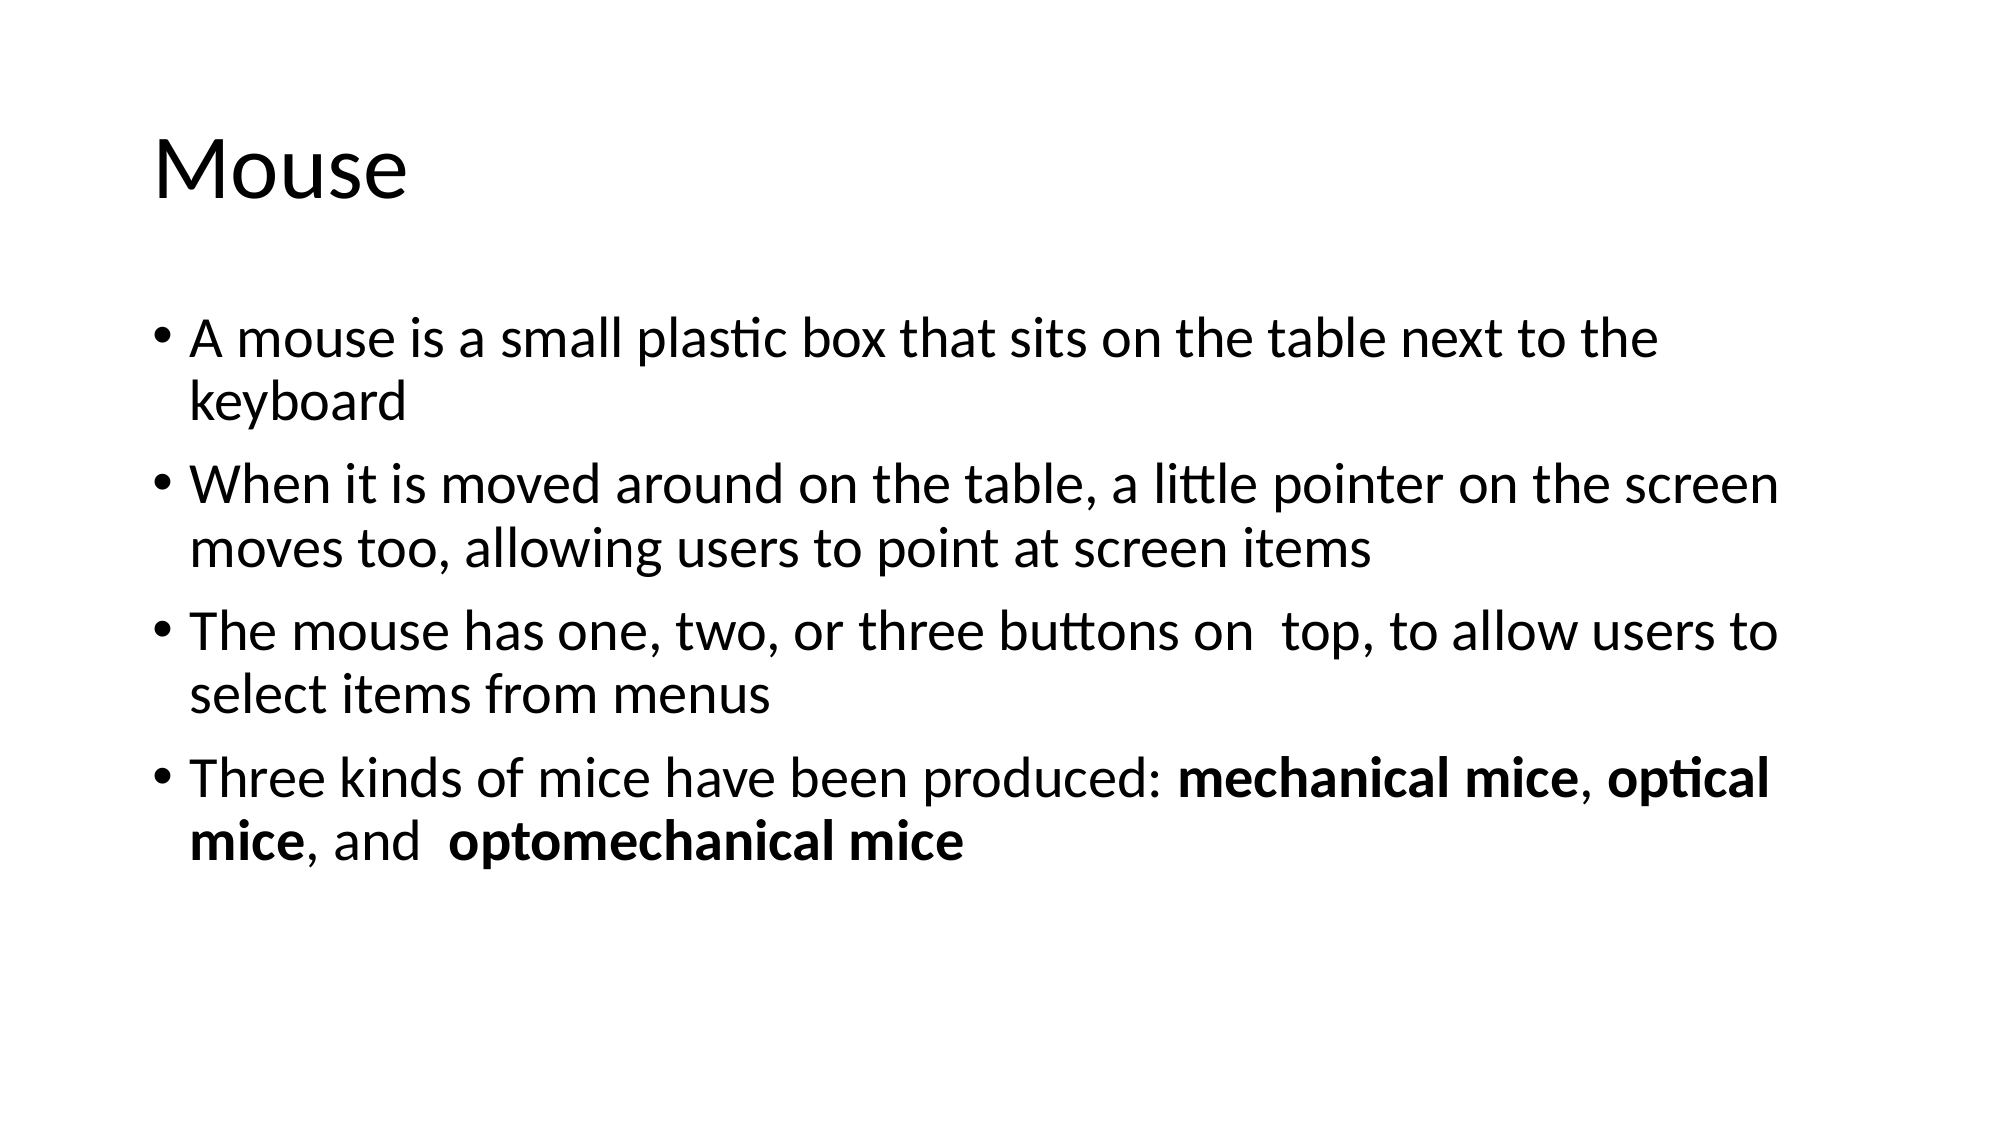

# Mouse
A mouse is a small plastic box that sits on the table next to the keyboard
When it is moved around on the table, a little pointer on the screen moves too, allowing users to point at screen items
The mouse has one, two, or three buttons on  top, to allow users to select items from menus
Three kinds of mice have been produced: mechanical mice, optical mice, and  optomechanical mice